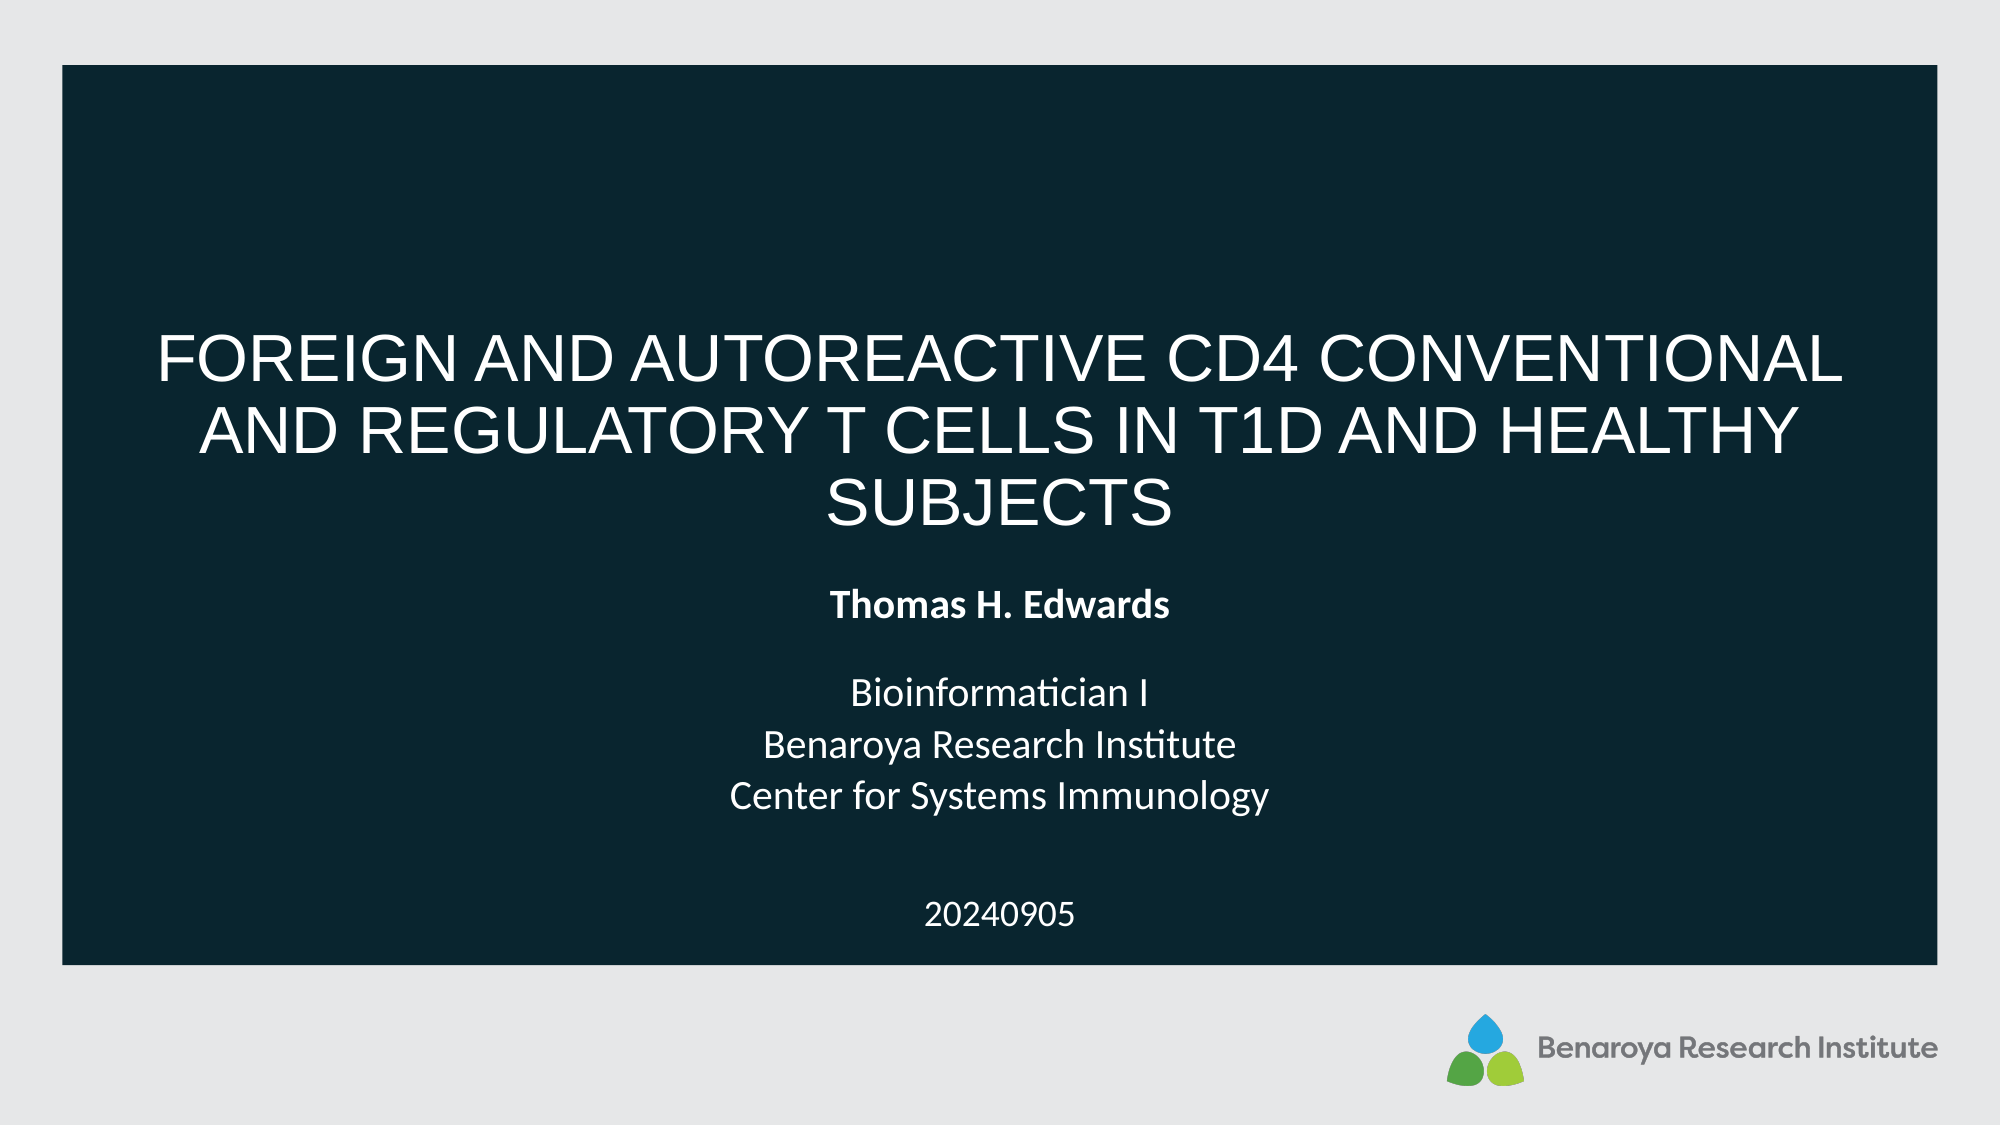

Foreign and autoreactive cd4 conventional and regulatory t cells in T1D and healthy subjects
Thomas H. Edwards
Bioinformatician I
Benaroya Research Institute
Center for Systems Immunology
20240905